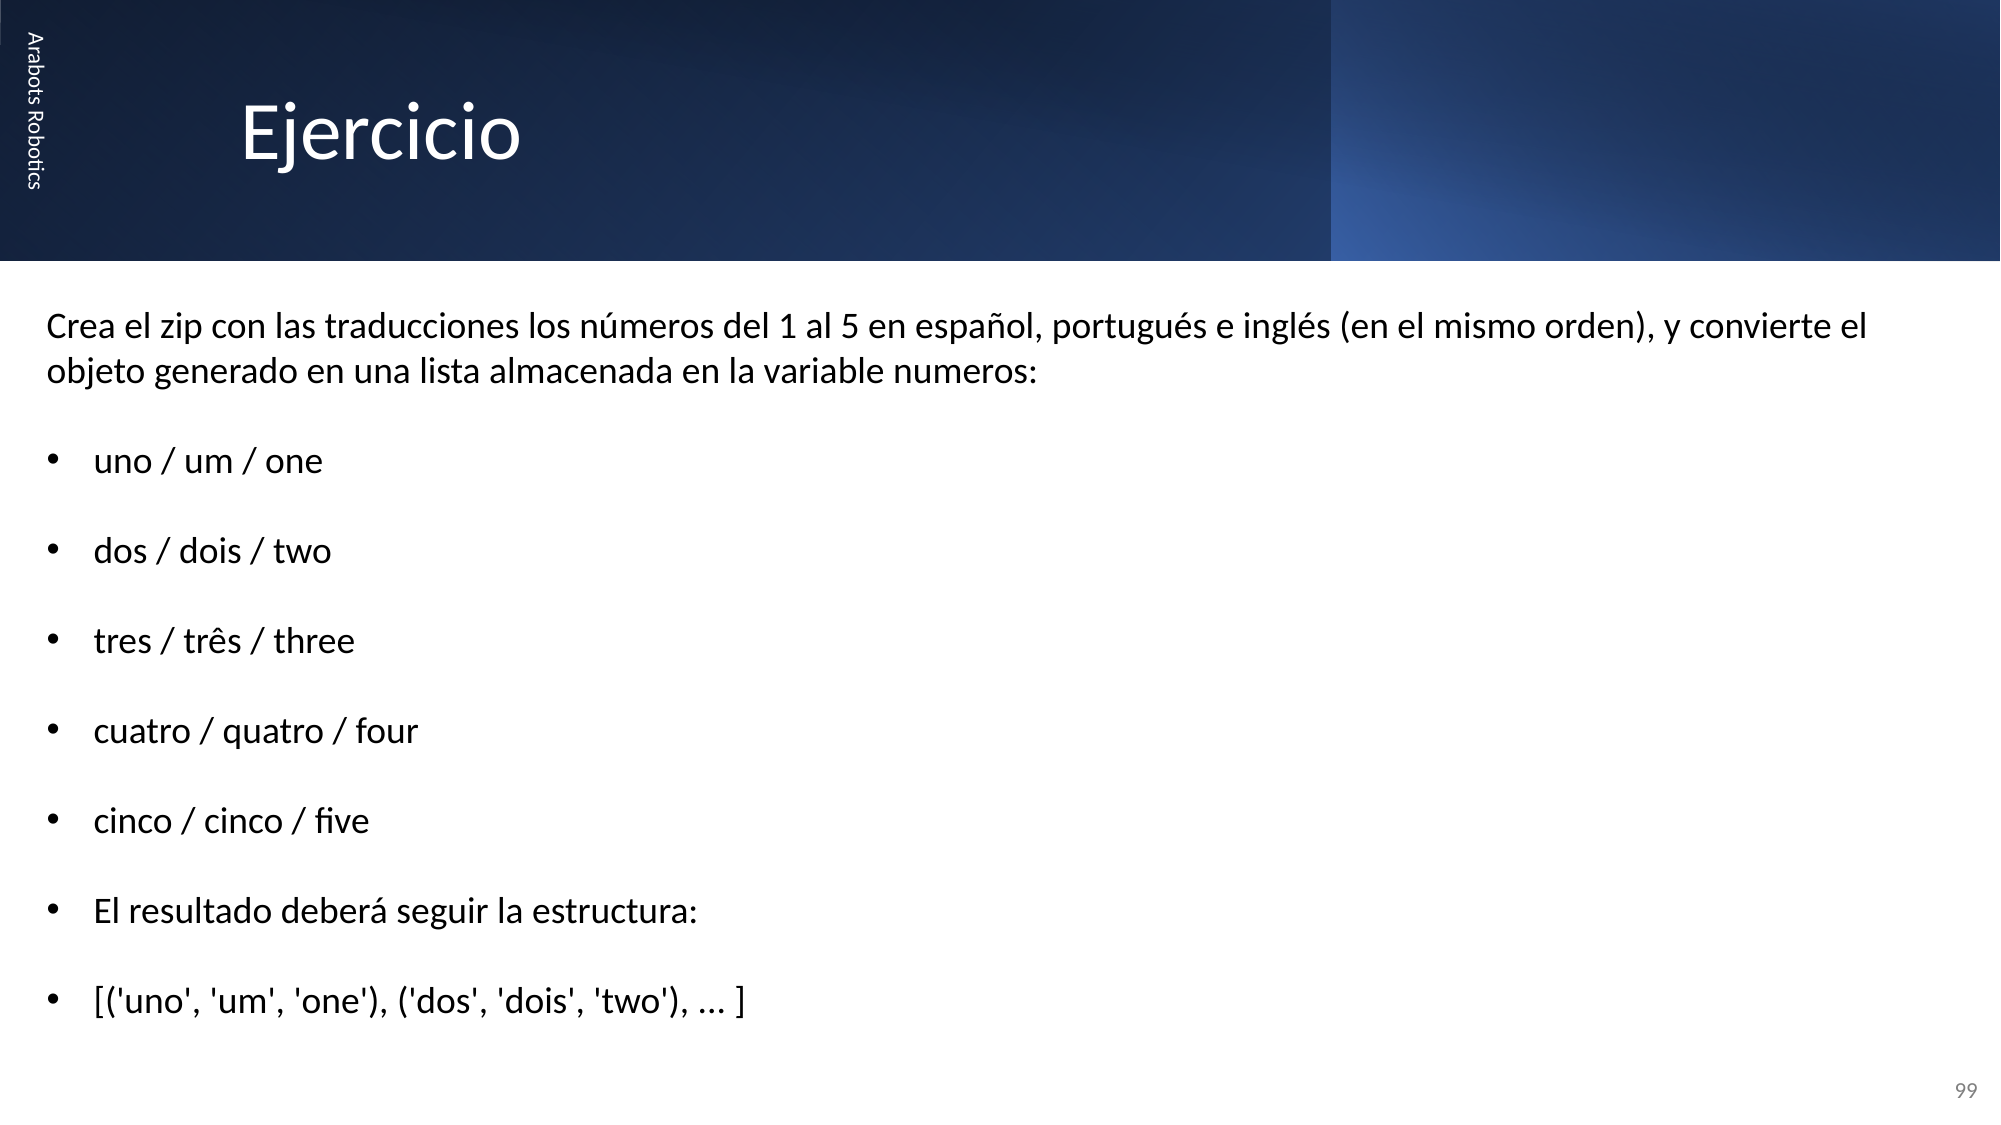

# Ejercicio
Crea el zip con las traducciones los números del 1 al 5 en español, portugués e inglés (en el mismo orden), y convierte el objeto generado en una lista almacenada en la variable numeros:

uno / um / one

dos / dois / two

tres / três / three

cuatro / quatro / four

cinco / cinco / five

El resultado deberá seguir la estructura:

[('uno', 'um', 'one'), ('dos', 'dois', 'two'), ... ]
Arabots Robotics

99